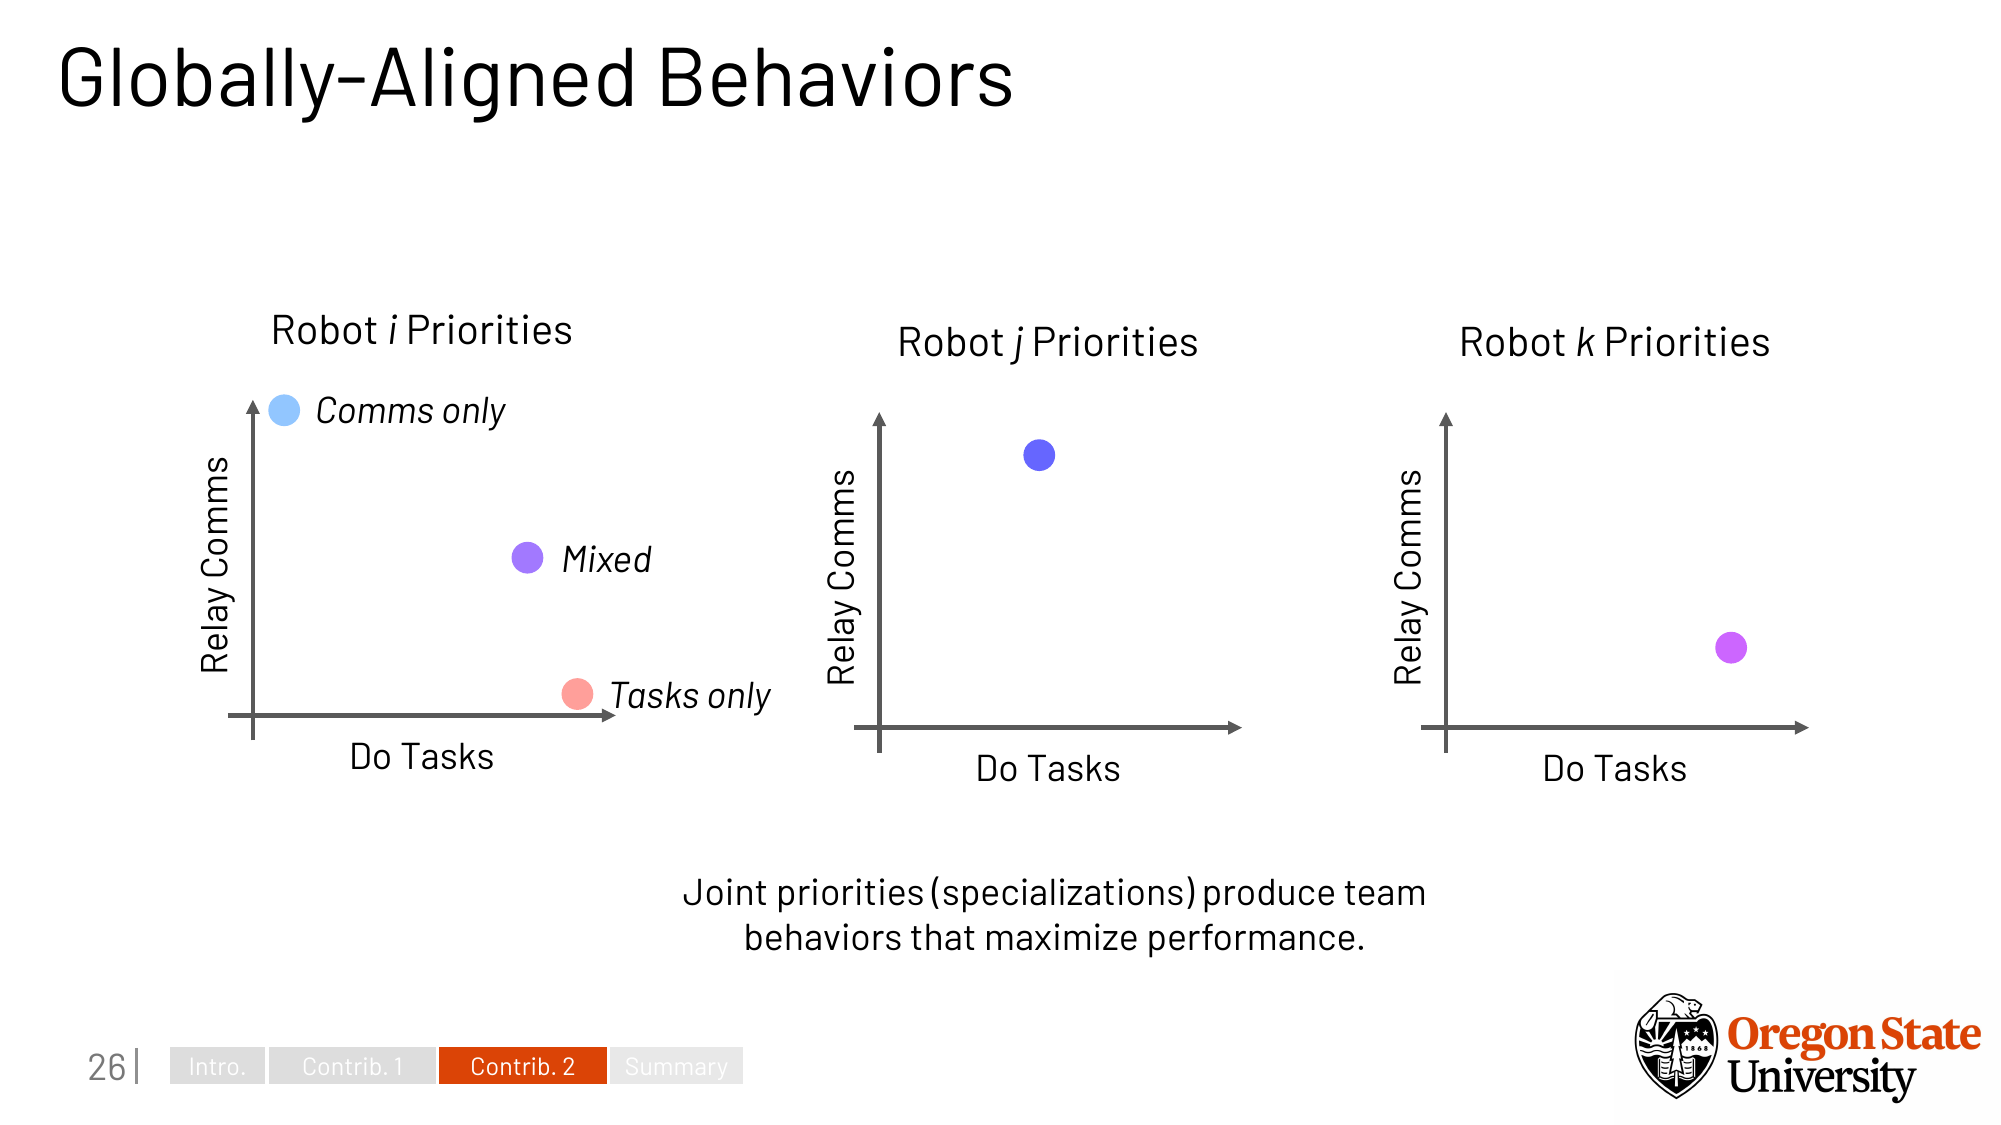

# Globally-Aligned Behaviors
Robot i Priorities
Relay Comms
Do Tasks
Robot j Priorities
Relay Comms
Do Tasks

Robot k Priorities
Relay Comms
Do Tasks

Comms only

Mixed

Tasks only

Joint priorities (specializations) produce team behaviors that maximize performance.
26
Intro.
Contrib. 1
Contrib. 2
Summary